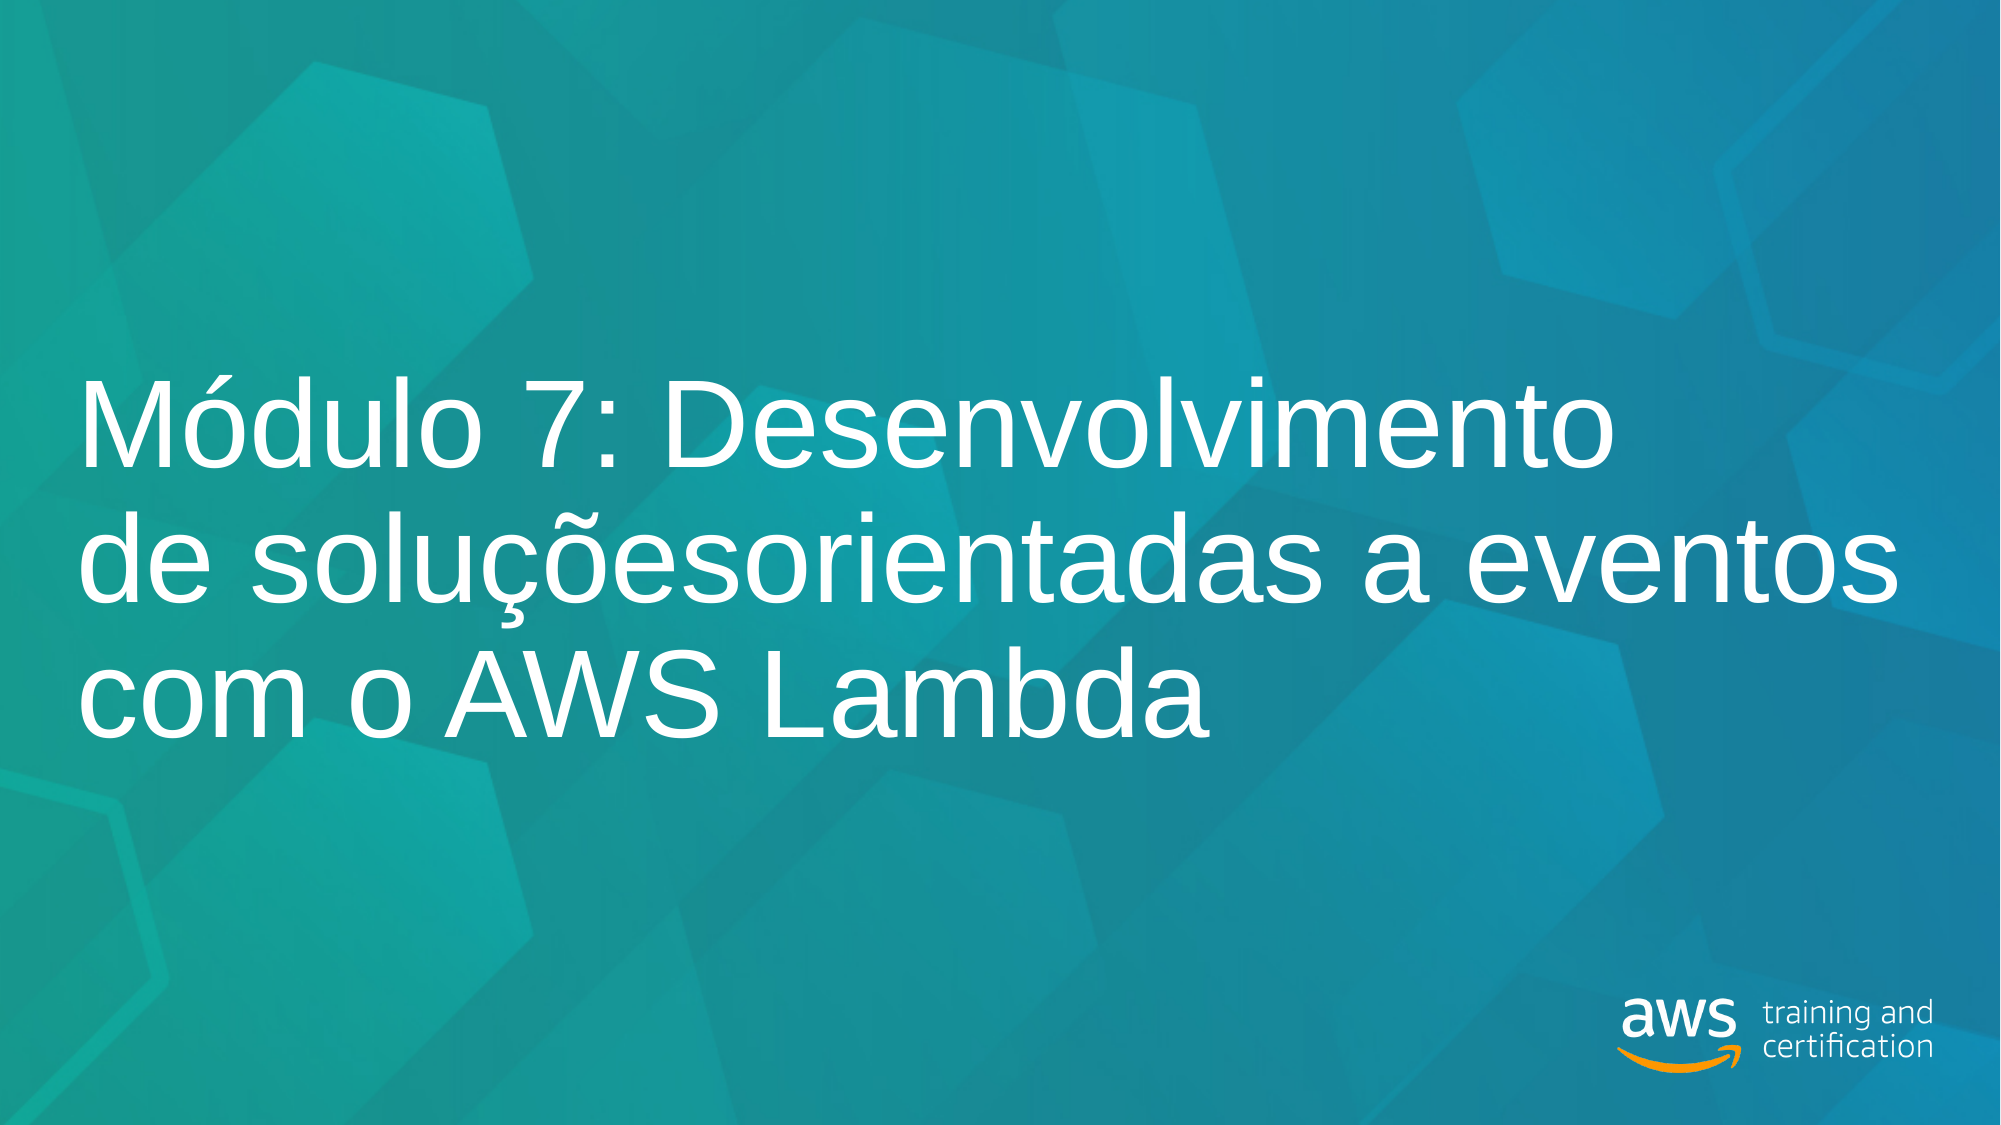

# Módulo 7: Desenvolvimento de soluçõesorientadas a eventos com o AWS Lambda